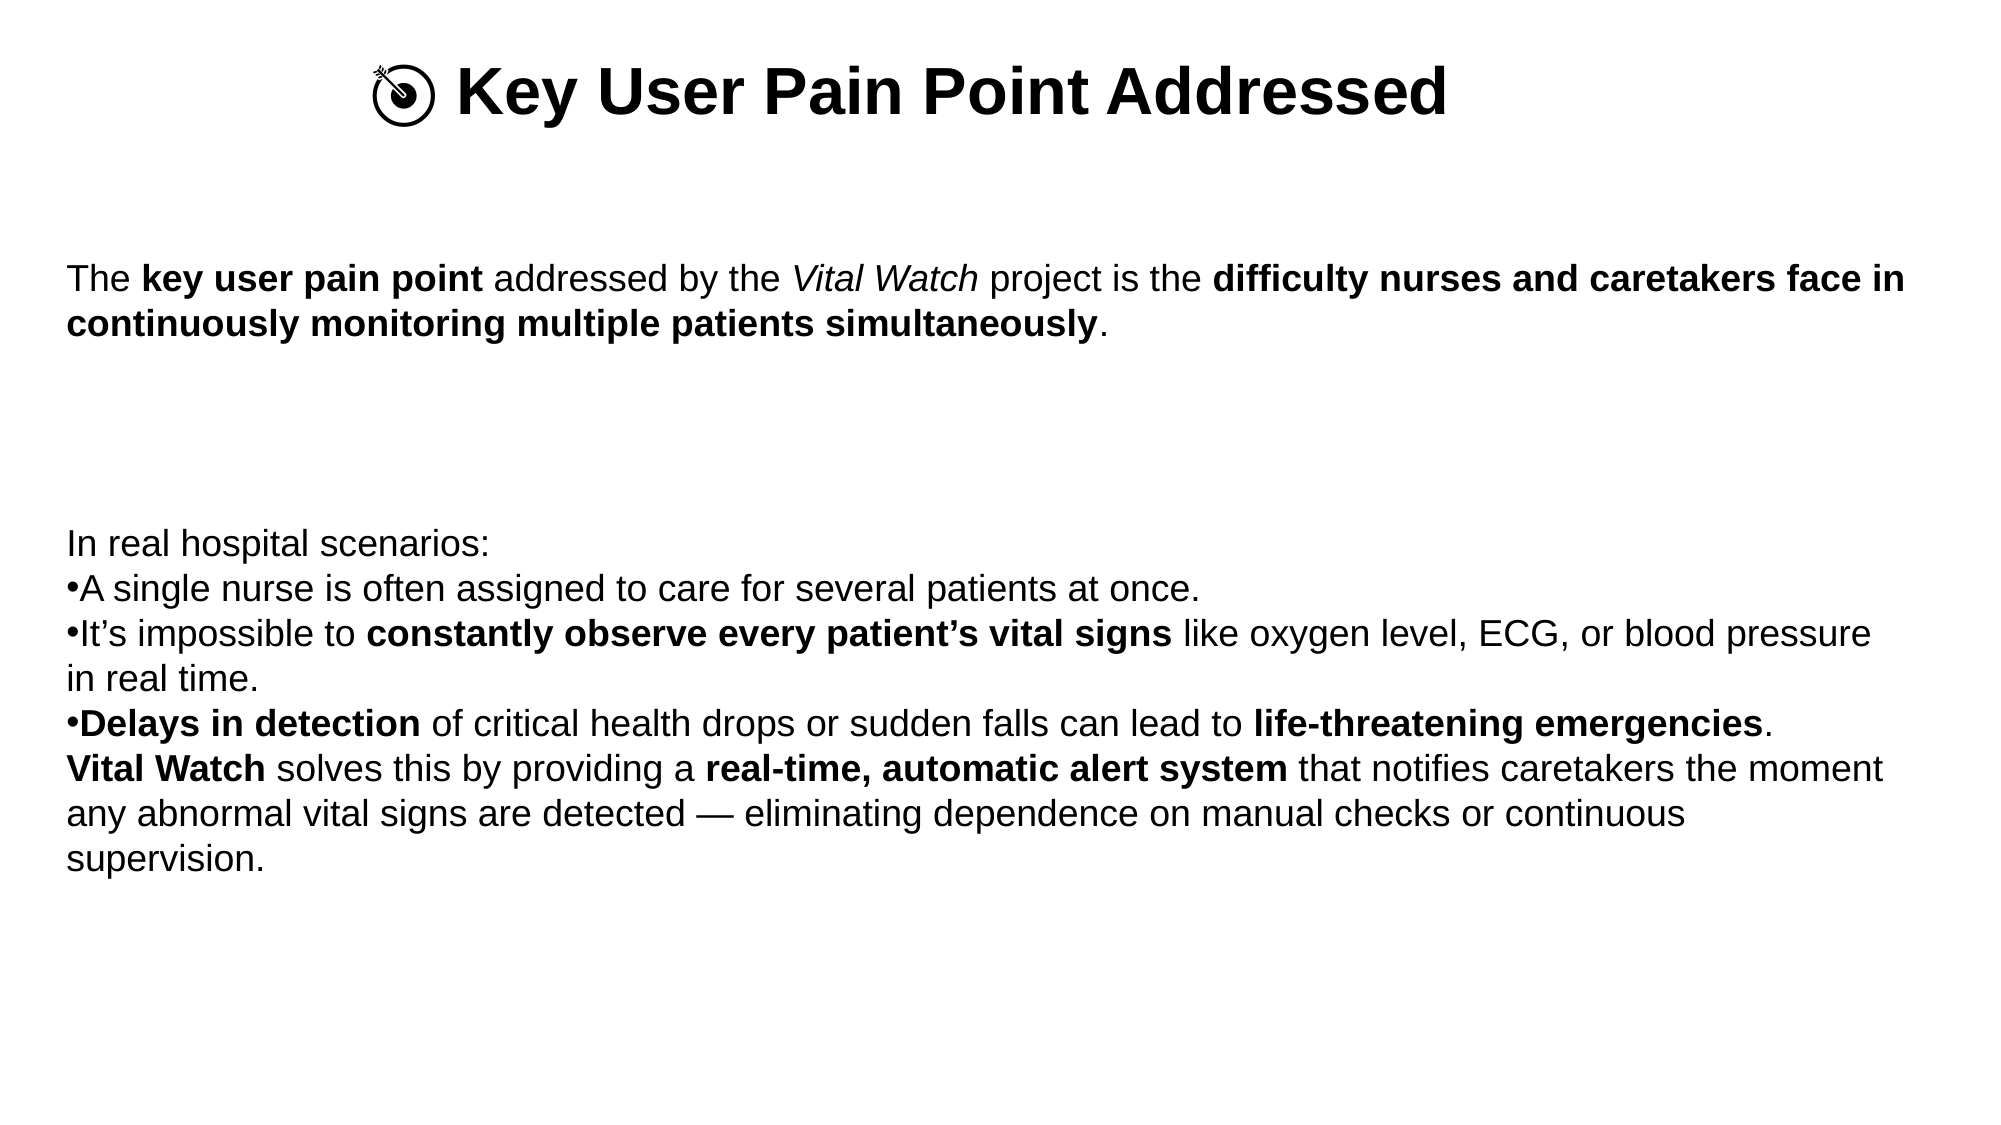

🎯 Key User Pain Point Addressed
The key user pain point addressed by the Vital Watch project is the difficulty nurses and caretakers face in continuously monitoring multiple patients simultaneously.
In real hospital scenarios:
A single nurse is often assigned to care for several patients at once.
It’s impossible to constantly observe every patient’s vital signs like oxygen level, ECG, or blood pressure in real time.
Delays in detection of critical health drops or sudden falls can lead to life-threatening emergencies.
Vital Watch solves this by providing a real-time, automatic alert system that notifies caretakers the moment any abnormal vital signs are detected — eliminating dependence on manual checks or continuous supervision.